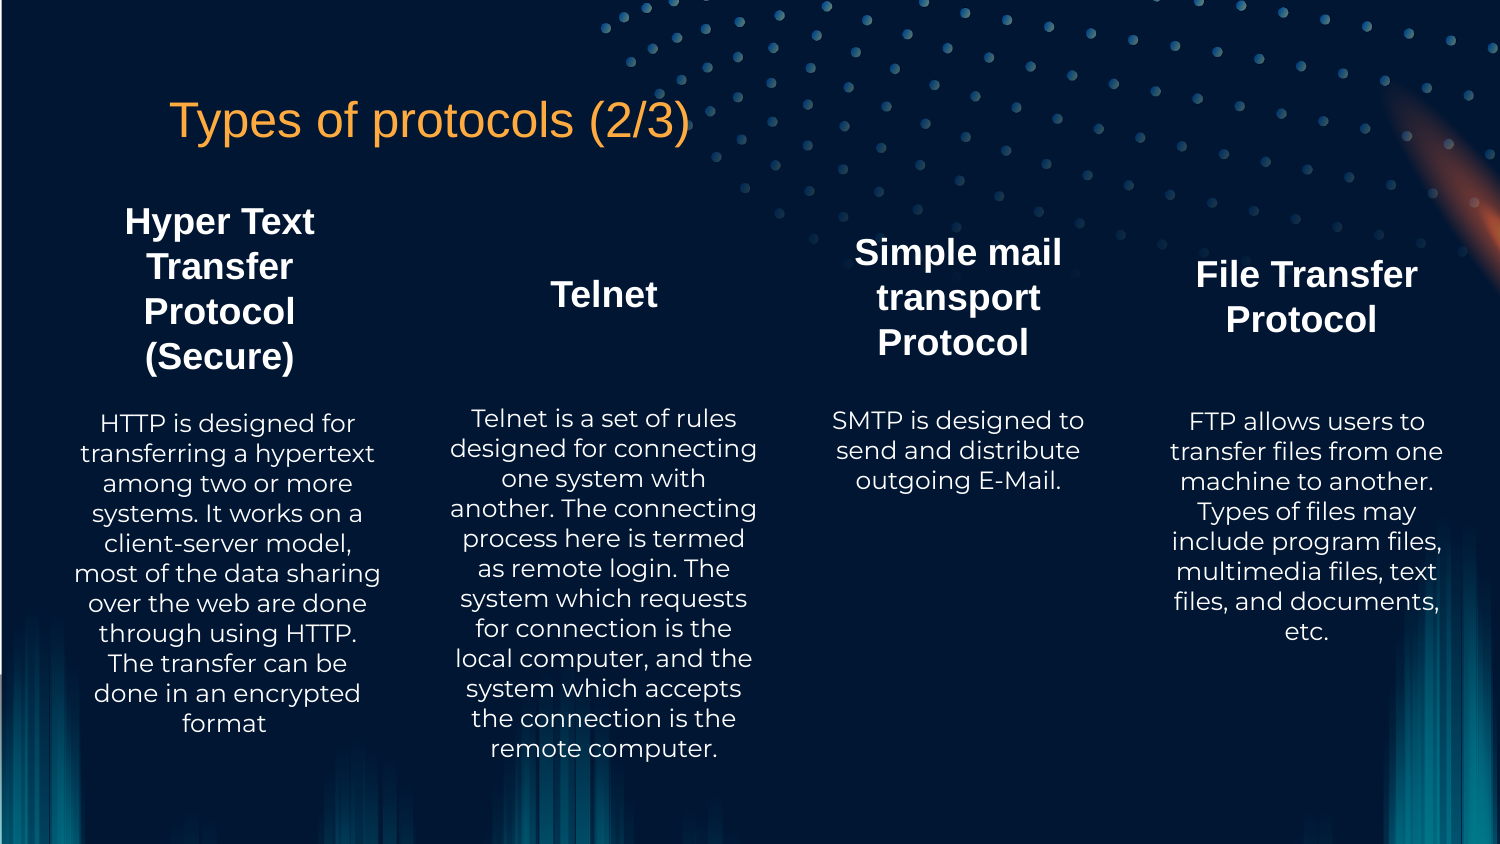

Types of protocols (2/3)
Hyper Text Transfer Protocol (Secure)
Simple mail transport Protocol
File Transfer Protocol
Telnet
HTTP is designed for transferring a hypertext among two or more systems. It works on a client-server model, most of the data sharing over the web are done through using HTTP. The transfer can be done in an encrypted format
SMTP is designed to send and distribute outgoing E-Mail.
FTP allows users to transfer files from one machine to another. Types of files may include program files, multimedia files, text files, and documents, etc.
Telnet is a set of rules designed for connecting one system with another. The connecting process here is termed as remote login. The system which requests for connection is the local computer, and the system which accepts the connection is the remote computer.